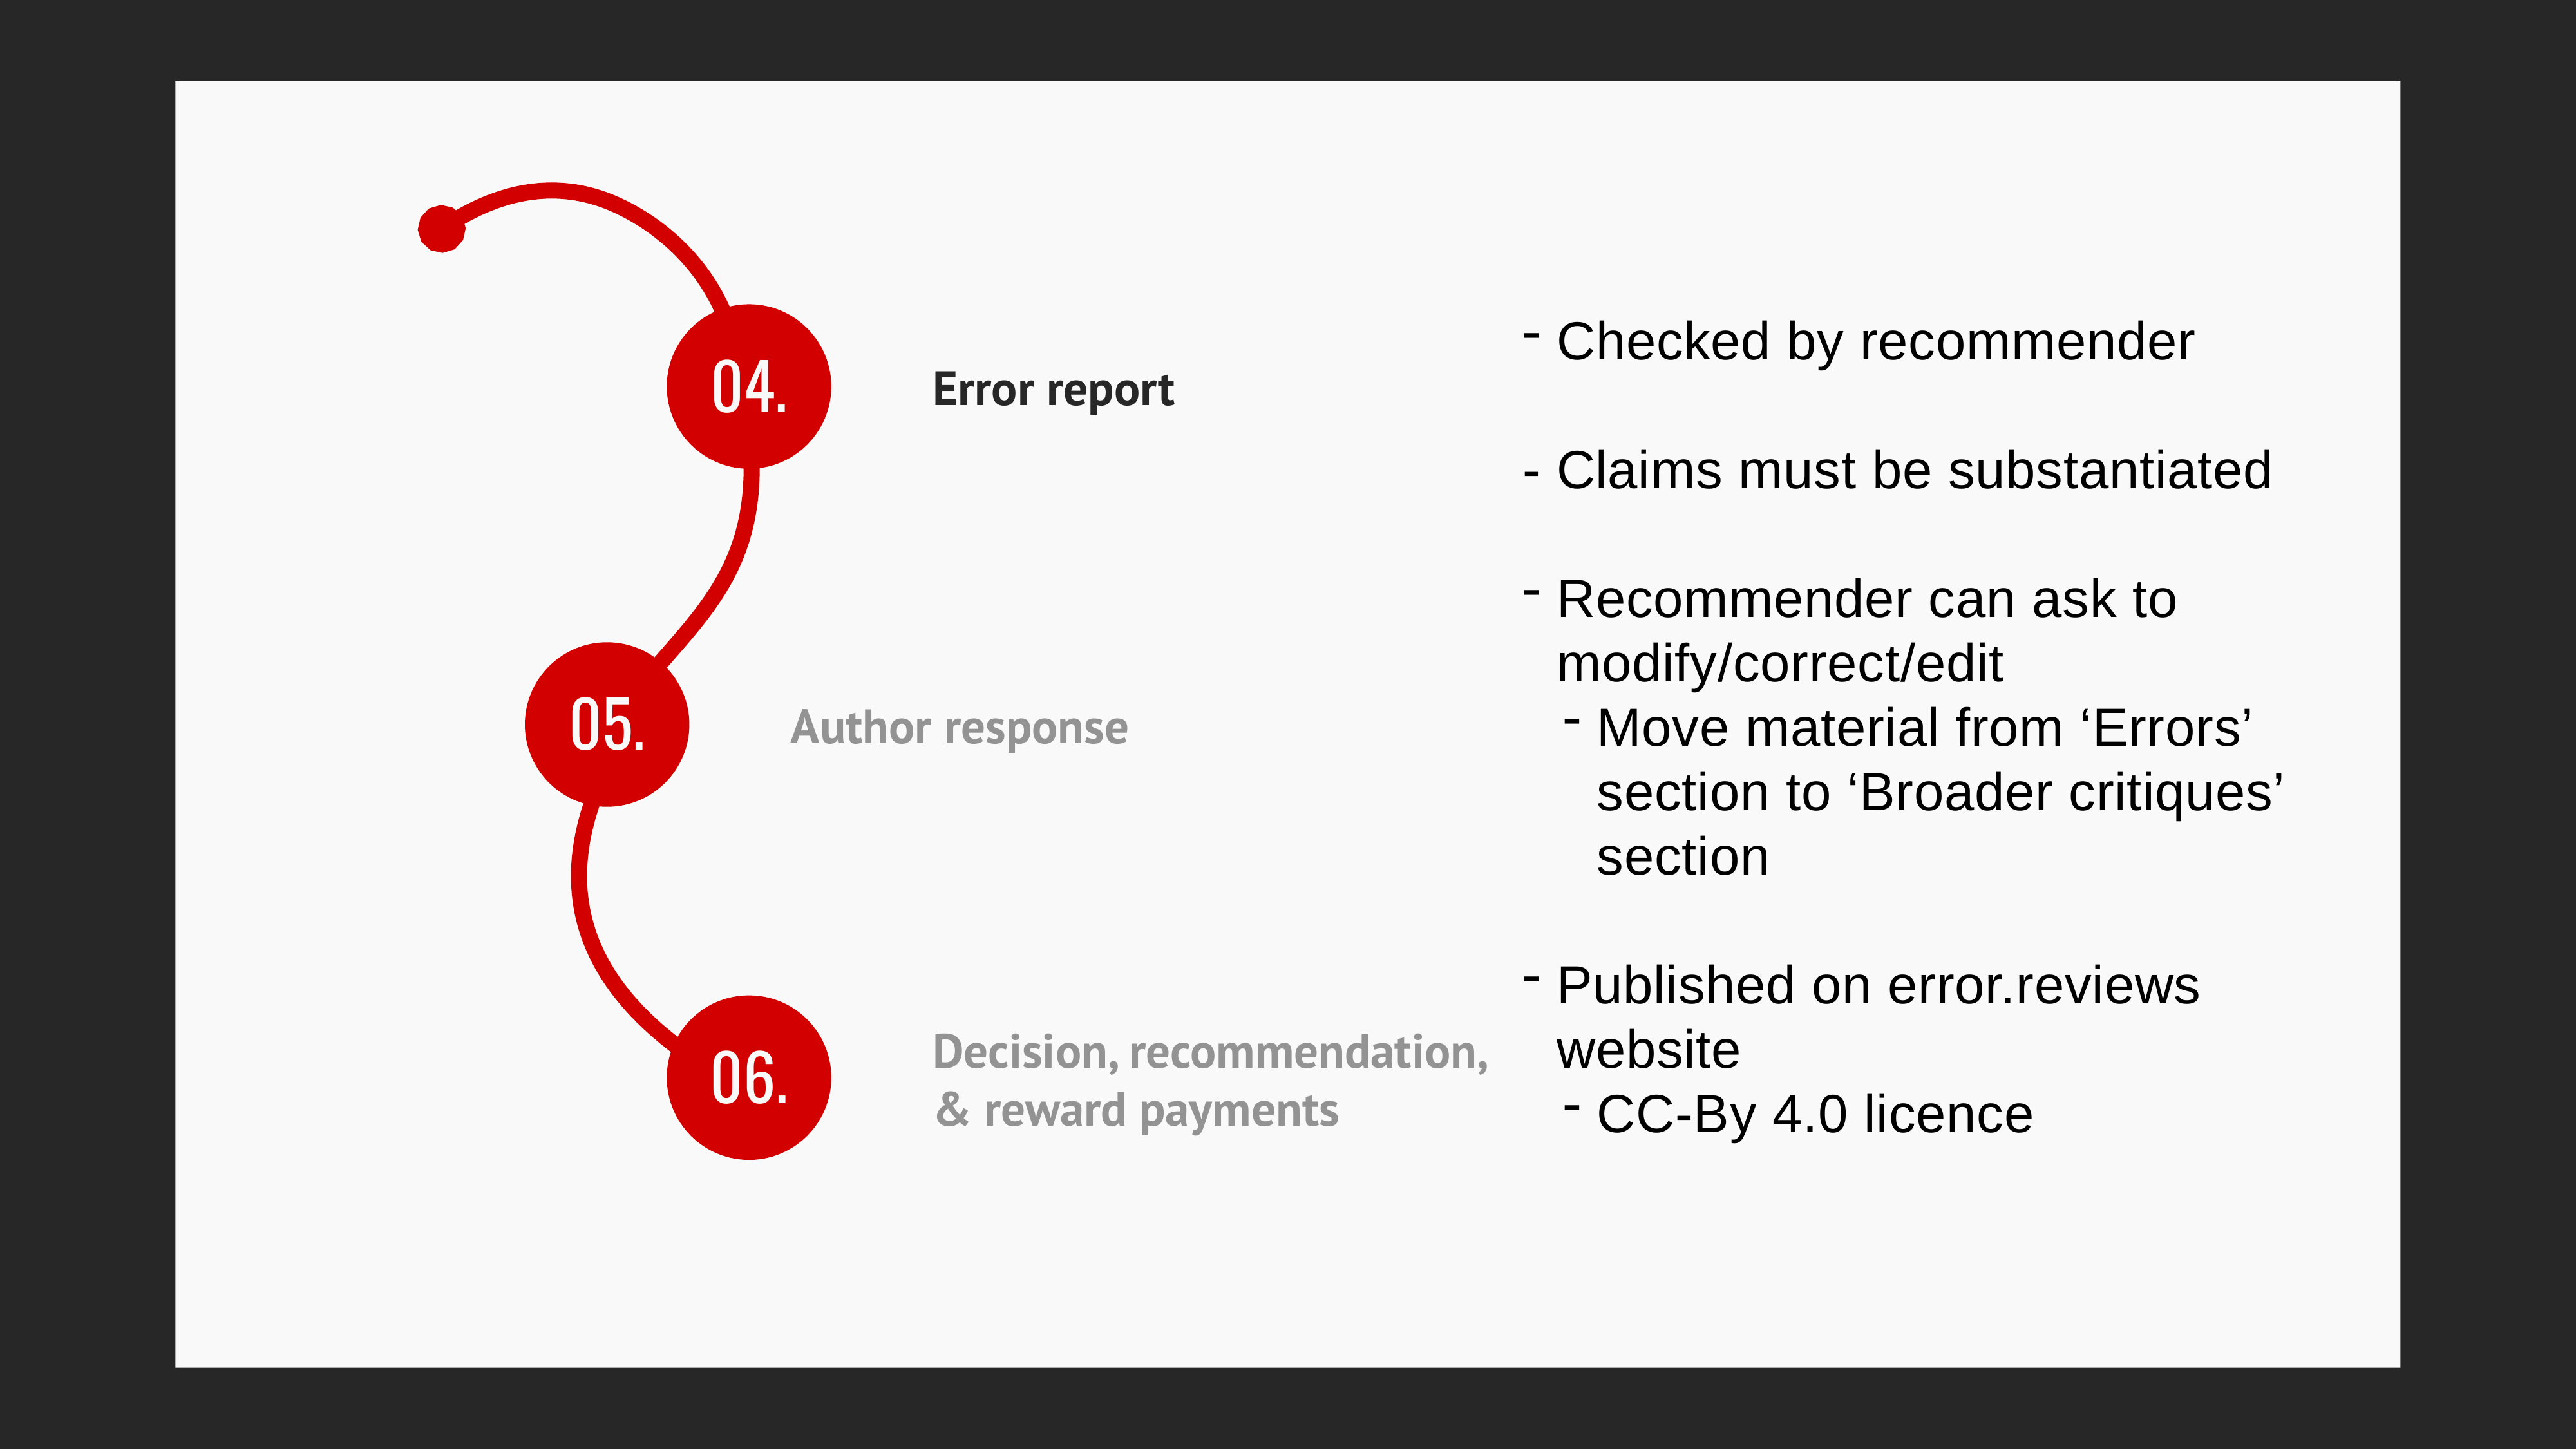

Checked by recommender

- Claims must be substantiated

Recommender can ask to modify/correct/edit
Move material from ‘Errors’ section to ‘Broader critiques’ section

Published on error.reviews website
CC-By 4.0 licence
04.
Error report
05.
Author response
Decision, recommendation,
& reward payments
06.